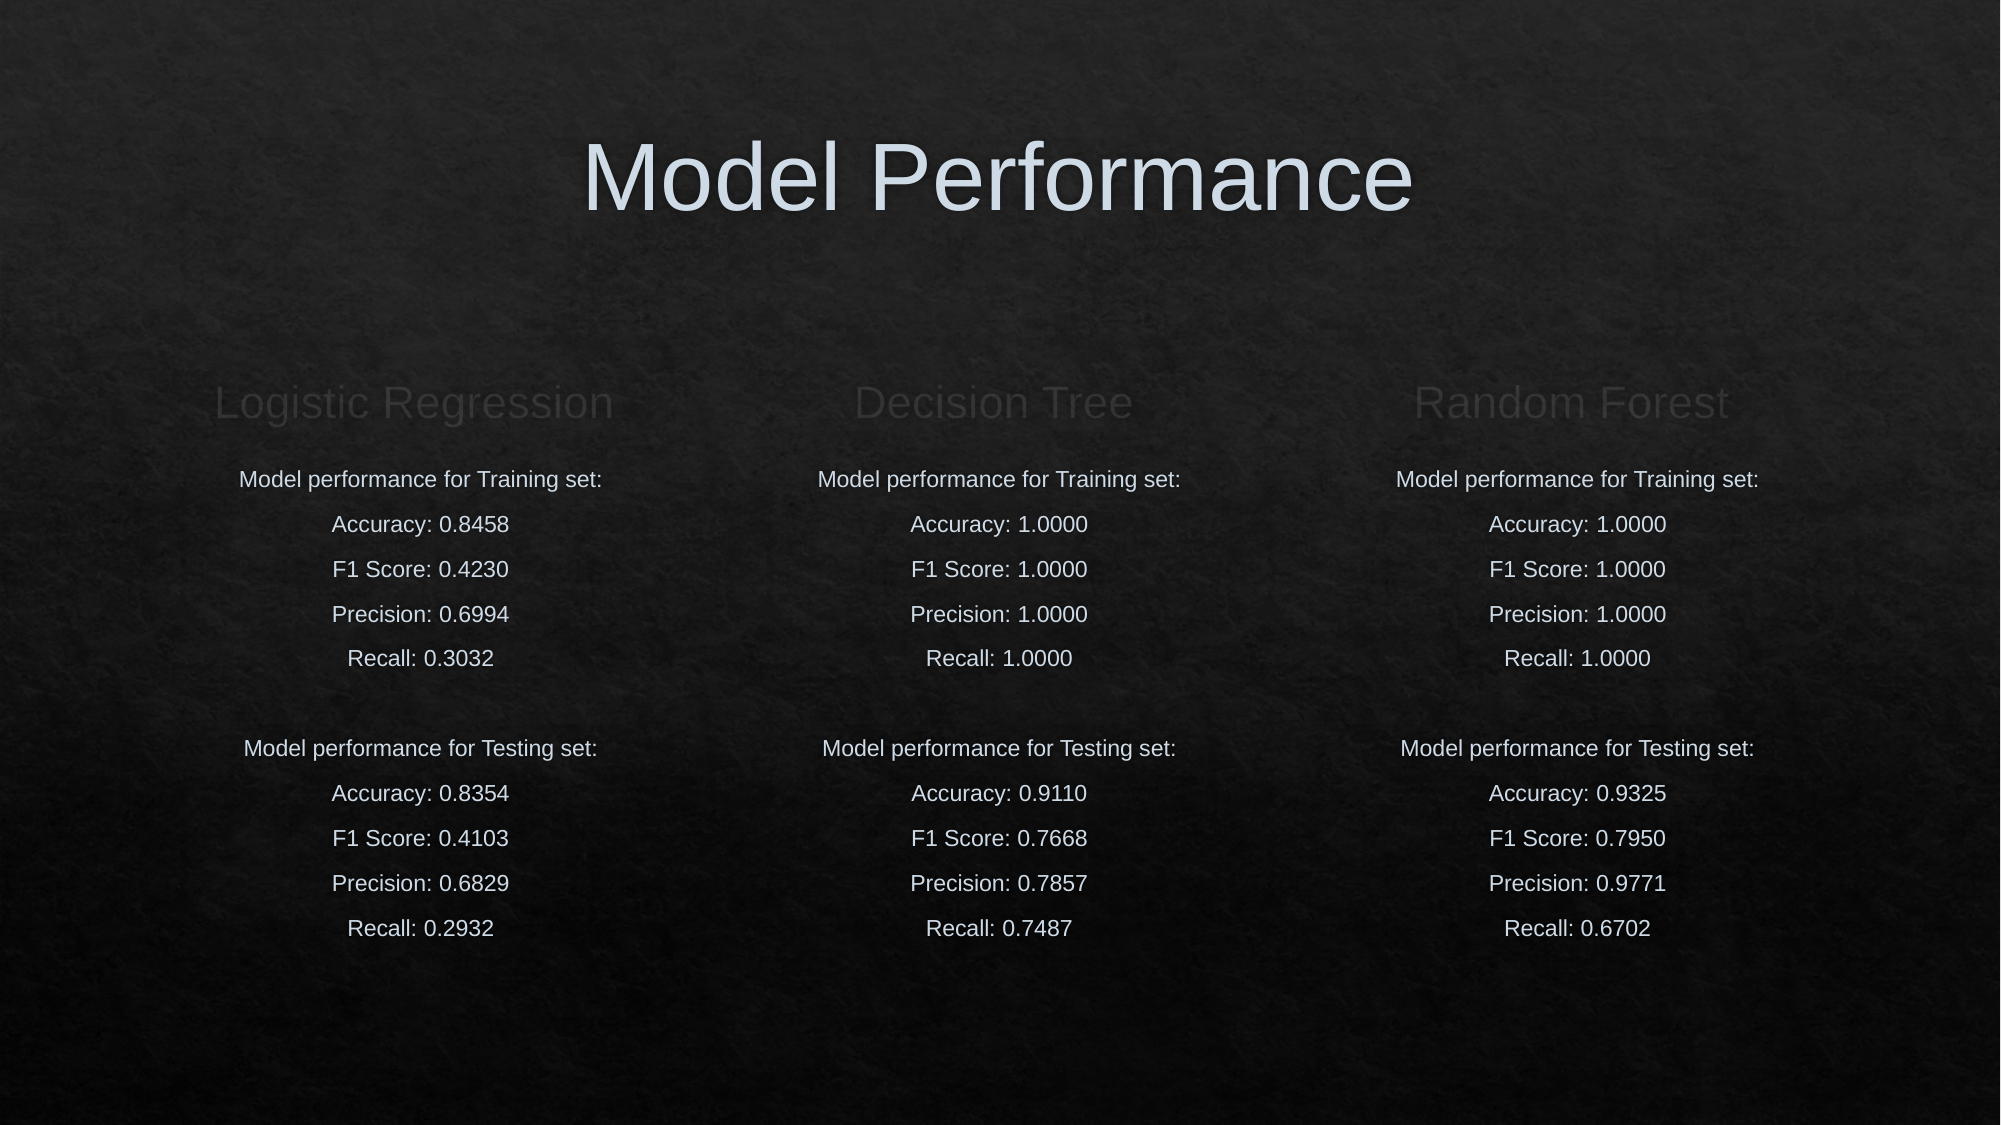

# Model Performance
Decision Tree
Logistic Regression
Random Forest
Model performance for Training set:
Accuracy: 1.0000
F1 Score: 1.0000
Precision: 1.0000
Recall: 1.0000

Model performance for Testing set:
Accuracy: 0.9325
F1 Score: 0.7950
Precision: 0.9771
Recall: 0.6702
Model performance for Training set:
Accuracy: 0.8458
F1 Score: 0.4230
Precision: 0.6994
Recall: 0.3032

Model performance for Testing set:
Accuracy: 0.8354
F1 Score: 0.4103
Precision: 0.6829
Recall: 0.2932
Model performance for Training set:
Accuracy: 1.0000
F1 Score: 1.0000
Precision: 1.0000
Recall: 1.0000

Model performance for Testing set:
Accuracy: 0.9110
F1 Score: 0.7668
Precision: 0.7857
Recall: 0.7487